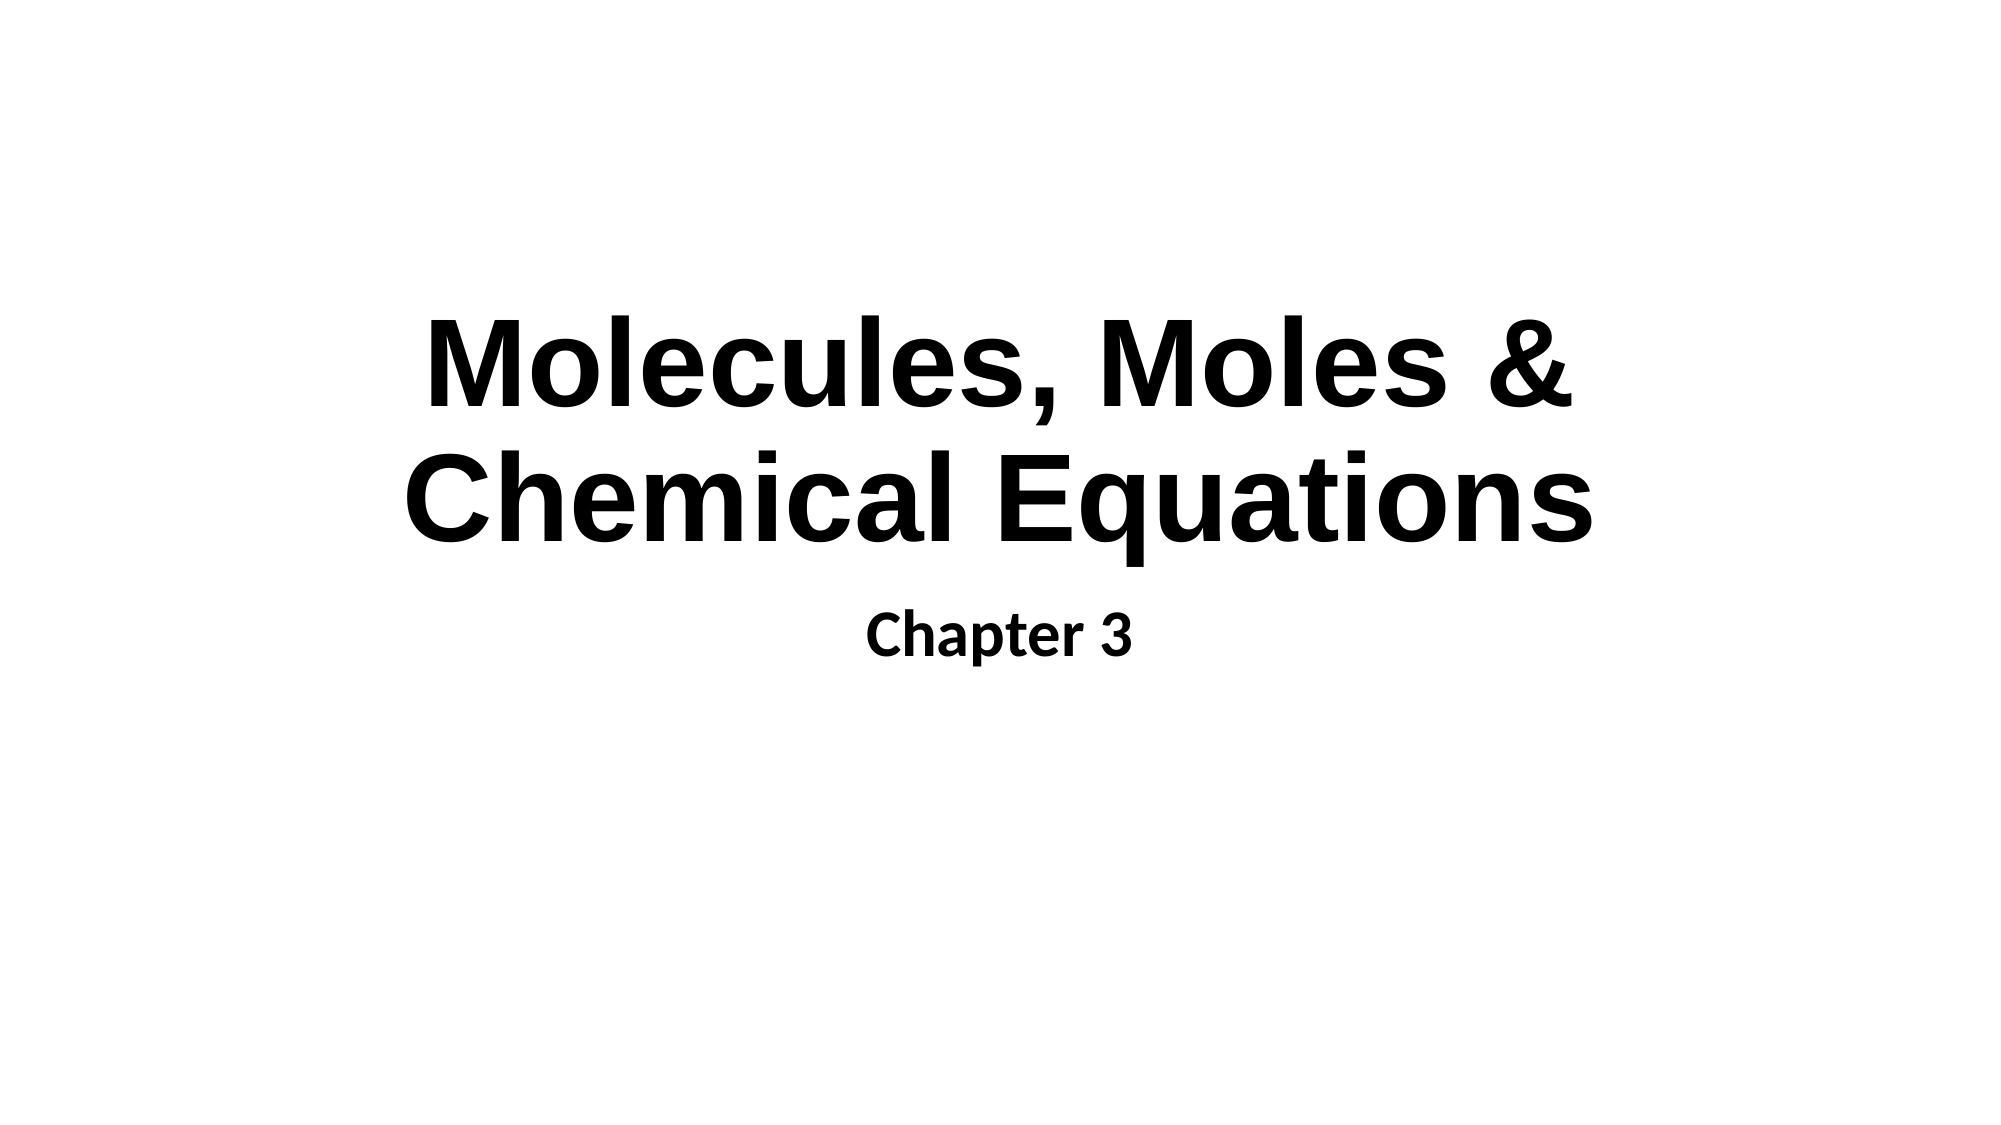

# Molecules, Moles & Chemical Equations
Chapter 3